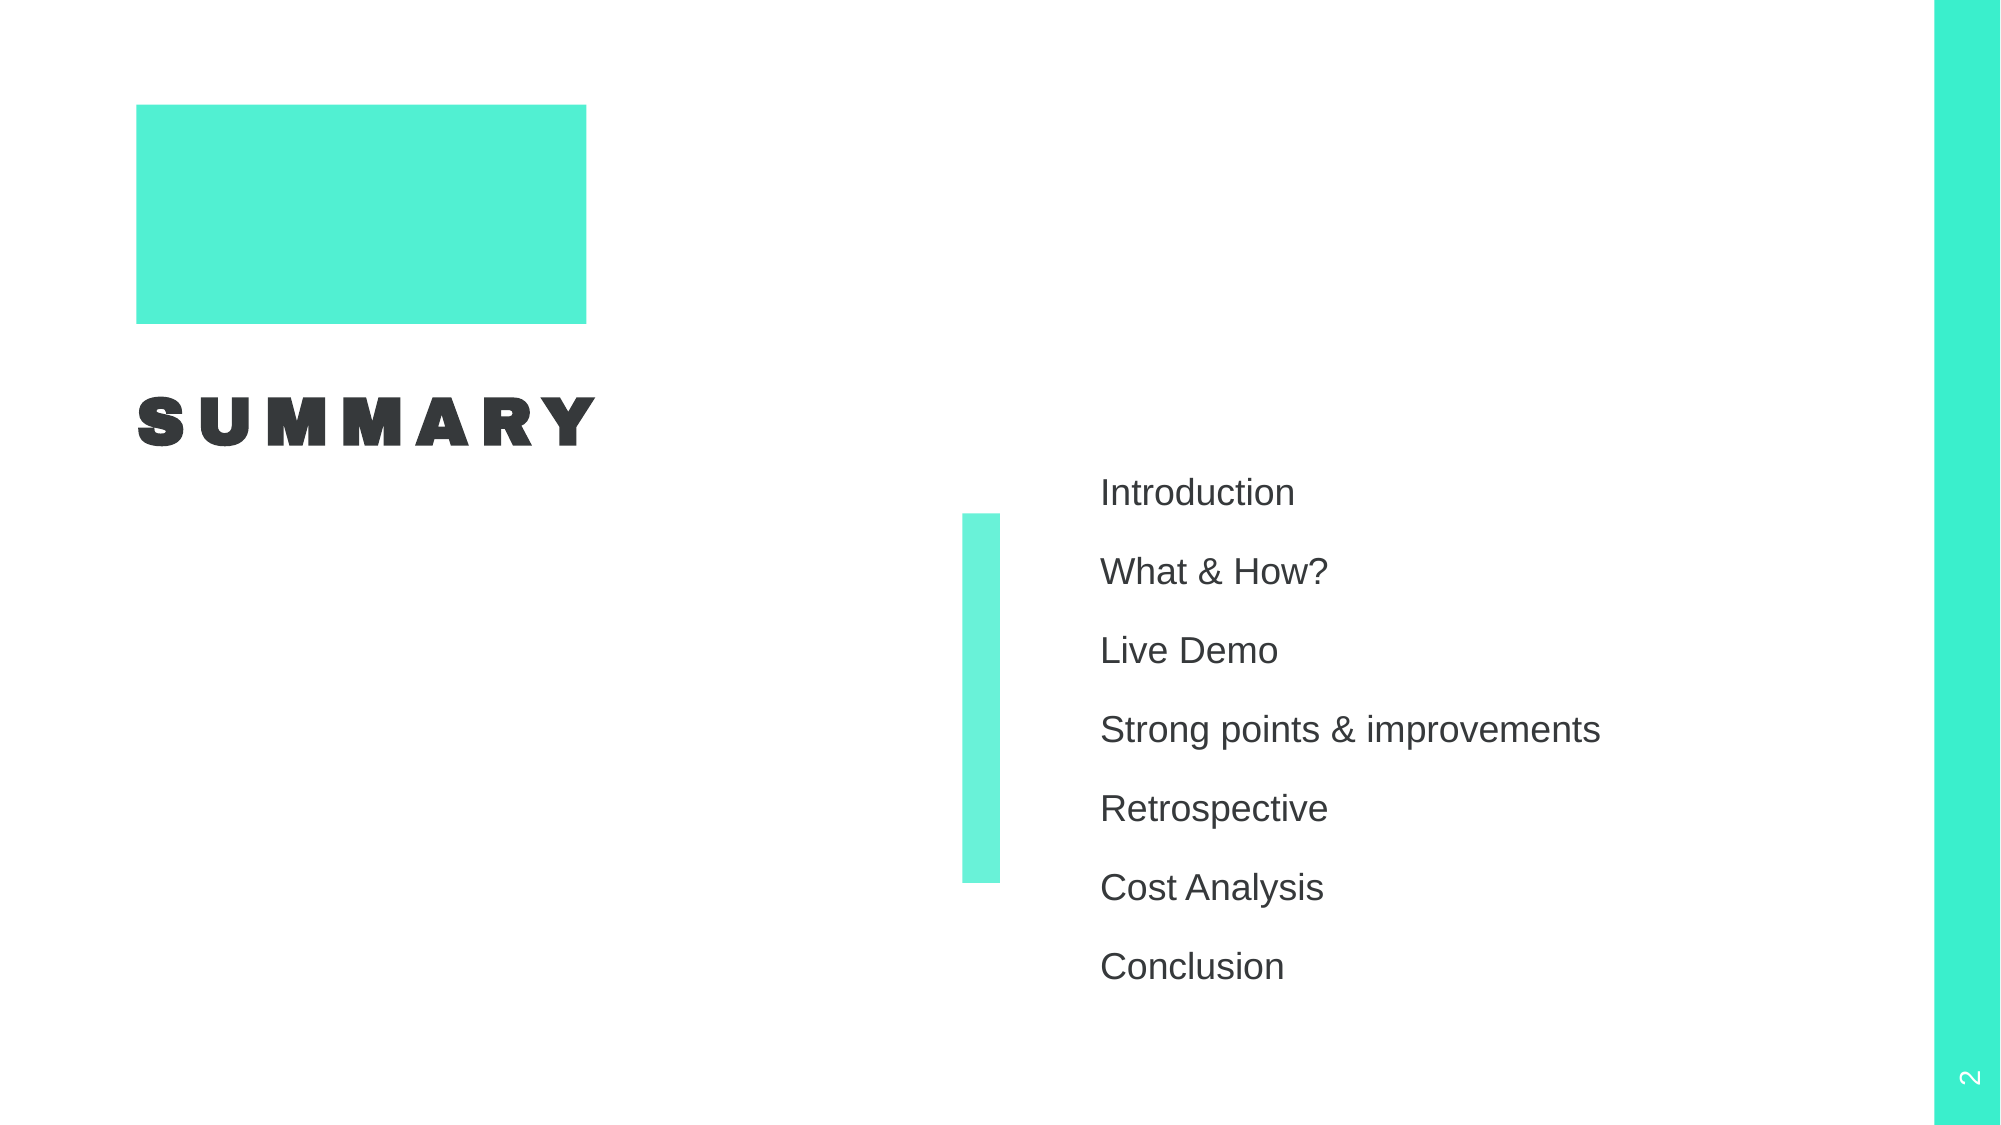

# Summary

Introduction
What & How?
Live Demo
Strong points & improvements
Retrospective
Cost Analysis
Conclusion

2